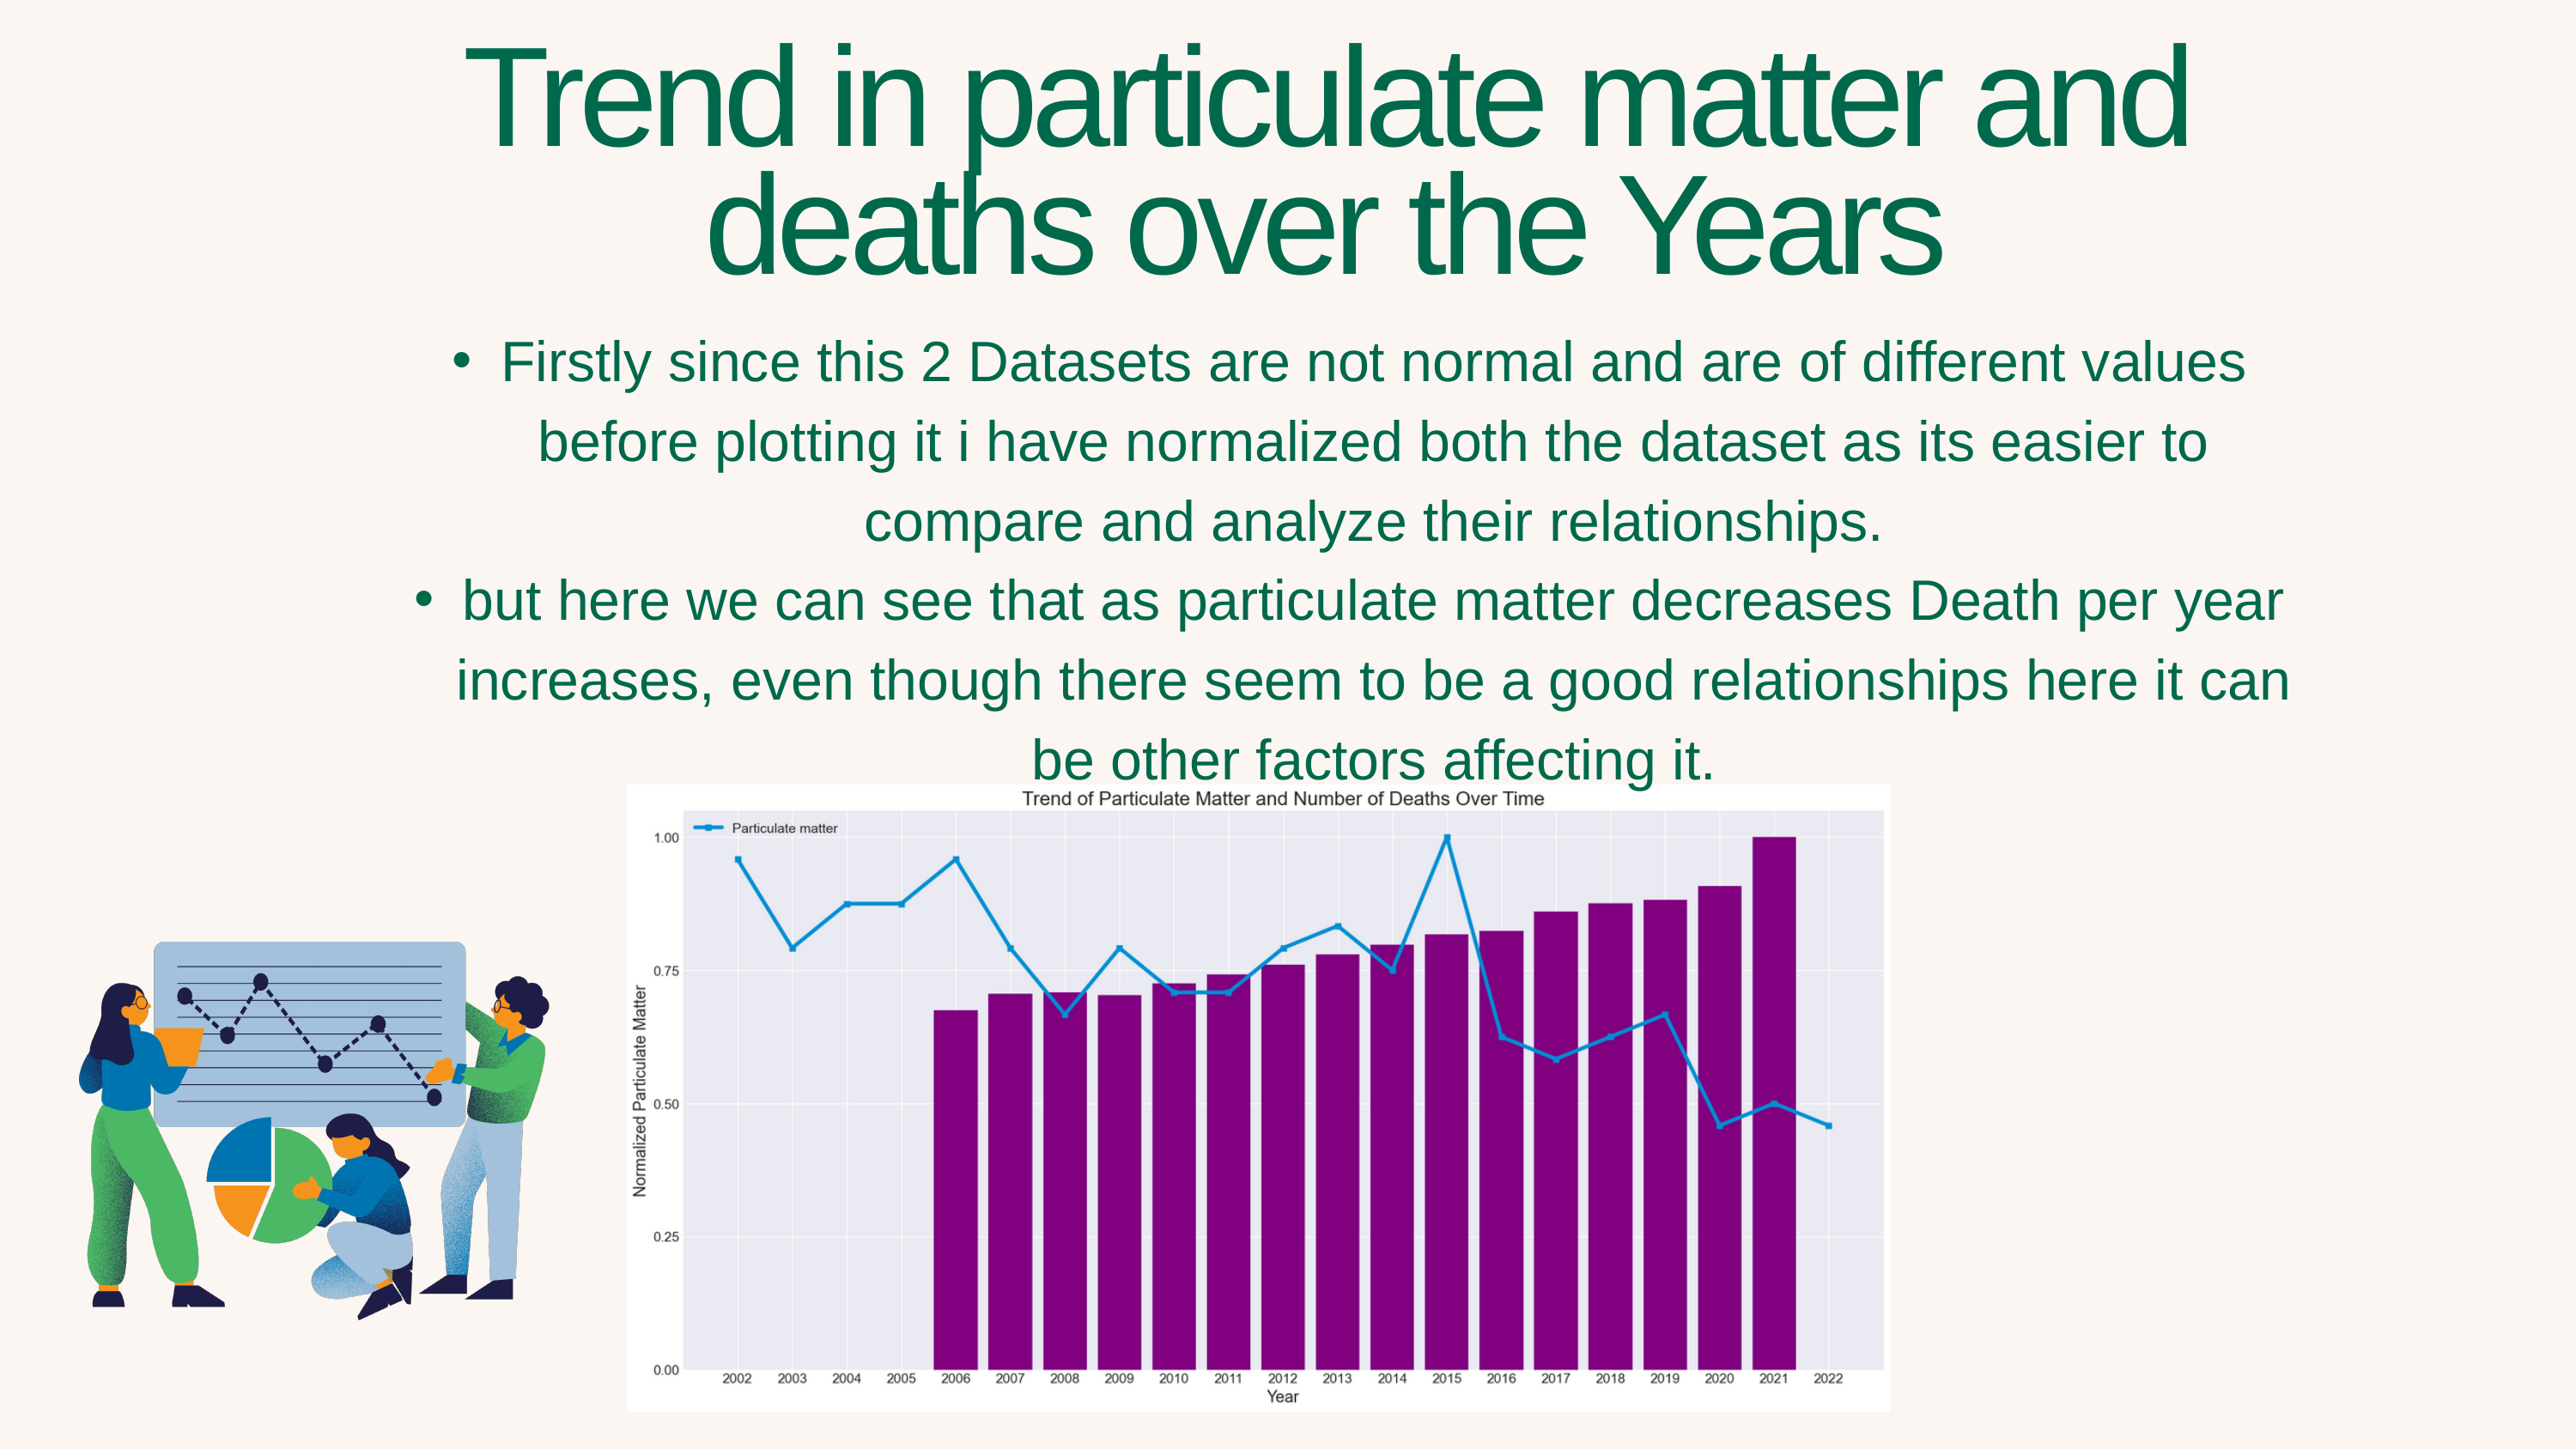

Trend in particulate matter and deaths over the Years
Firstly since this 2 Datasets are not normal and are of different values before plotting it i have normalized both the dataset as its easier to compare and analyze their relationships.
but here we can see that as particulate matter decreases Death per year increases, even though there seem to be a good relationships here it can be other factors affecting it.